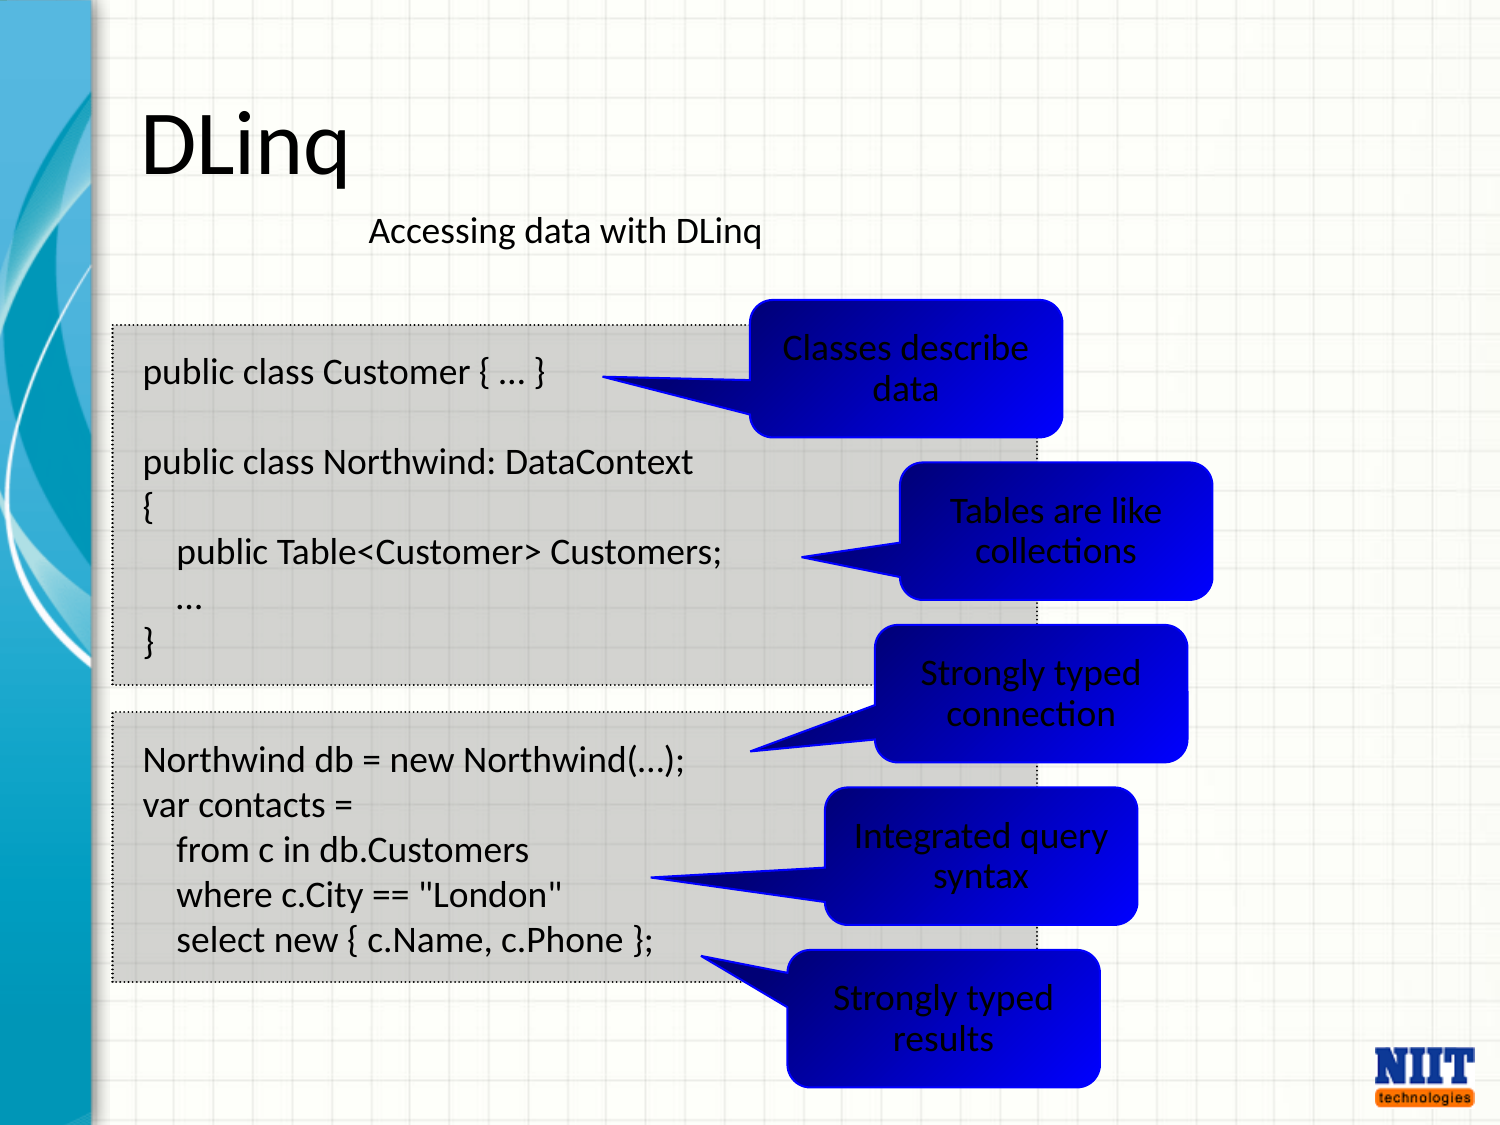

# DLinq
Accessing data with DLinq
Classes describe data
public class Customer { … }

public class Northwind: DataContext
{
    public Table<Customer> Customers;
    …
}
Tables are like collections
Strongly typed connection
Northwind db = new Northwind(…);
var contacts =
    from c in db.Customers
    where c.City == "London"
    select new { c.Name, c.Phone };
Integrated query syntax
Strongly typed results